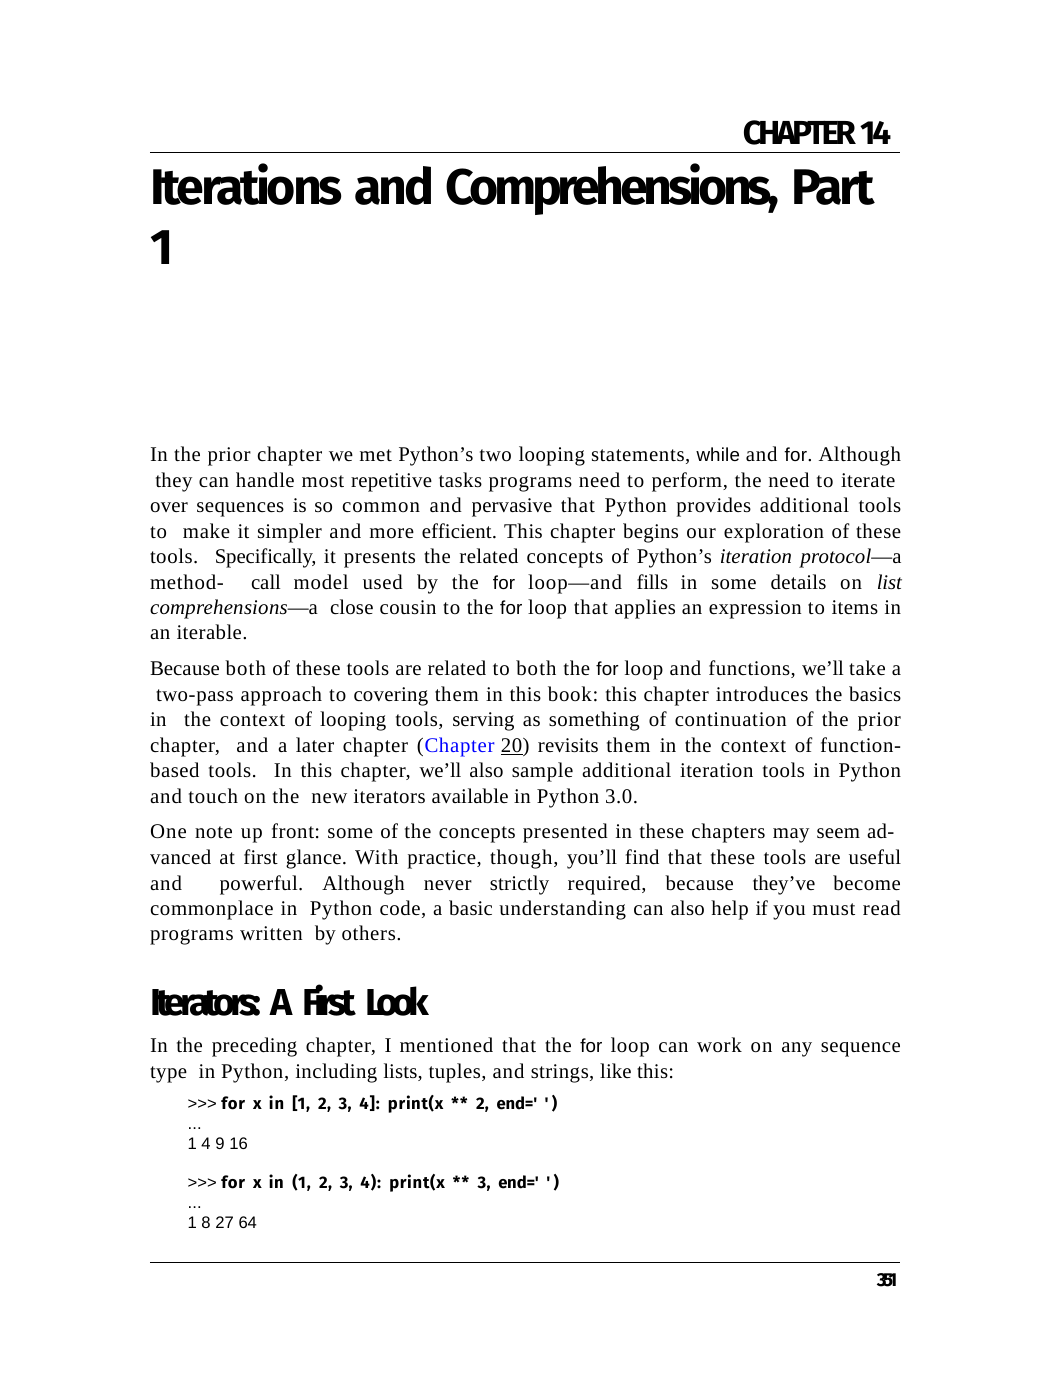

CHAPTER 14
# Iterations and Comprehensions, Part 1

In the prior chapter we met Python’s two looping statements, while and for. Although  they can handle most repetitive tasks programs need to perform, the need to iterate  over sequences is so common and pervasive that Python provides additional tools to  make it simpler and more efficient. This chapter begins our exploration of these tools.  Specifically, it presents the related concepts of Python’s iteration protocol—a method-  call model used by the for loop—and fills in some details on list comprehensions—a  close cousin to the for loop that applies an expression to items in an iterable.
Because both of these tools are related to both the for loop and functions, we’ll take a  two-pass approach to covering them in this book: this chapter introduces the basics in  the context of looping tools, serving as something of continuation of the prior chapter,  and a later chapter (Chapter 20) revisits them in the context of function-based tools.  In this chapter, we’ll also sample additional iteration tools in Python and touch on the  new iterators available in Python 3.0.
One note up front: some of the concepts presented in these chapters may seem ad-  vanced at first glance. With practice, though, you’ll find that these tools are useful and  powerful. Although never strictly required, because they’ve become commonplace in  Python code, a basic understanding can also help if you must read programs written  by others.

Iterators: A First Look
In the preceding chapter, I mentioned that the for loop can work on any sequence type  in Python, including lists, tuples, and strings, like this:
>>> for x in [1, 2, 3, 4]: print(x ** 2, end=' ')
...
1 4 9 16

>>> for x in (1, 2, 3, 4): print(x ** 3, end=' ')
...
1 8 27 64

351